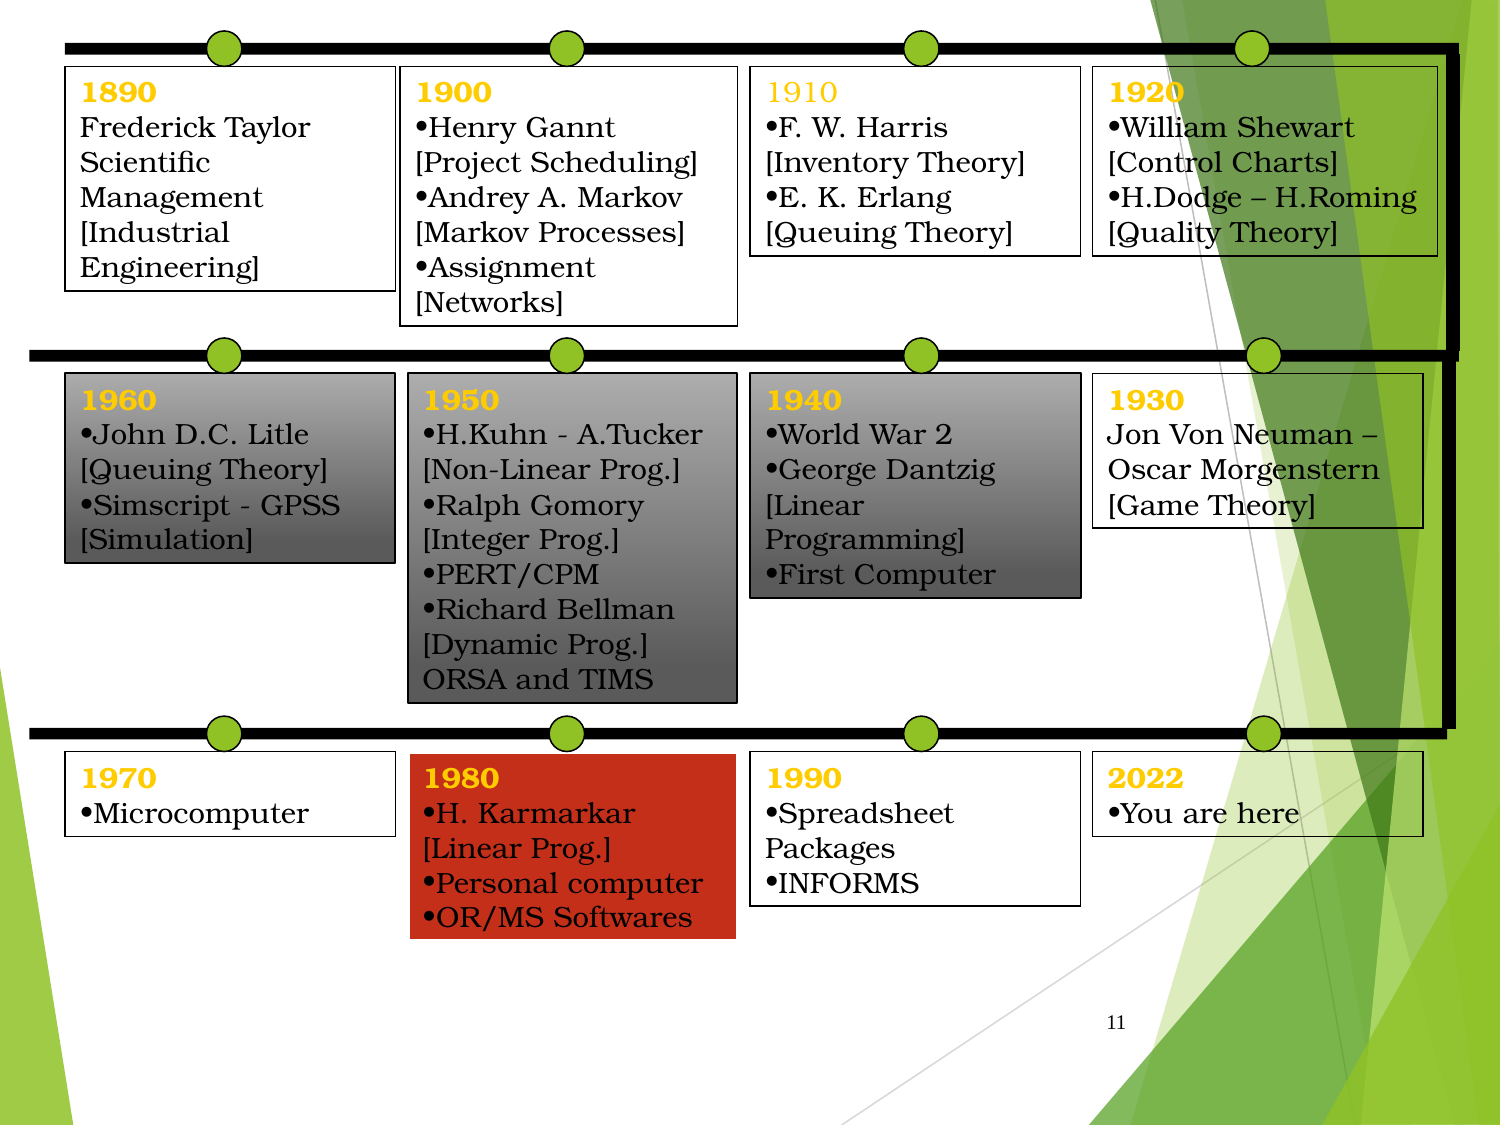

1890
Frederick Taylor
Scientific Management
[Industrial Engineering]
1900
Henry Gannt
[Project Scheduling]
Andrey A. Markov
[Markov Processes]
Assignment
[Networks]
1910
F. W. Harris
[Inventory Theory]
E. K. Erlang
[Queuing Theory]
1920
William Shewart
[Control Charts]
H.Dodge – H.Roming
[Quality Theory]

1960
John D.C. Litle
[Queuing Theory]
Simscript - GPSS
[Simulation]
1950
H.Kuhn - A.Tucker
[Non-Linear Prog.]
Ralph Gomory
[Integer Prog.]
PERT/CPM
Richard Bellman
[Dynamic Prog.]
ORSA and TIMS
1940
World War 2
George Dantzig
[Linear Programming]
First Computer
1930
Jon Von Neuman – Oscar Morgenstern
[Game Theory]

1970
Microcomputer
1980
H. Karmarkar
[Linear Prog.]
Personal computer
OR/MS Softwares
1990
Spreadsheet Packages
INFORMS
2022
You are here
11